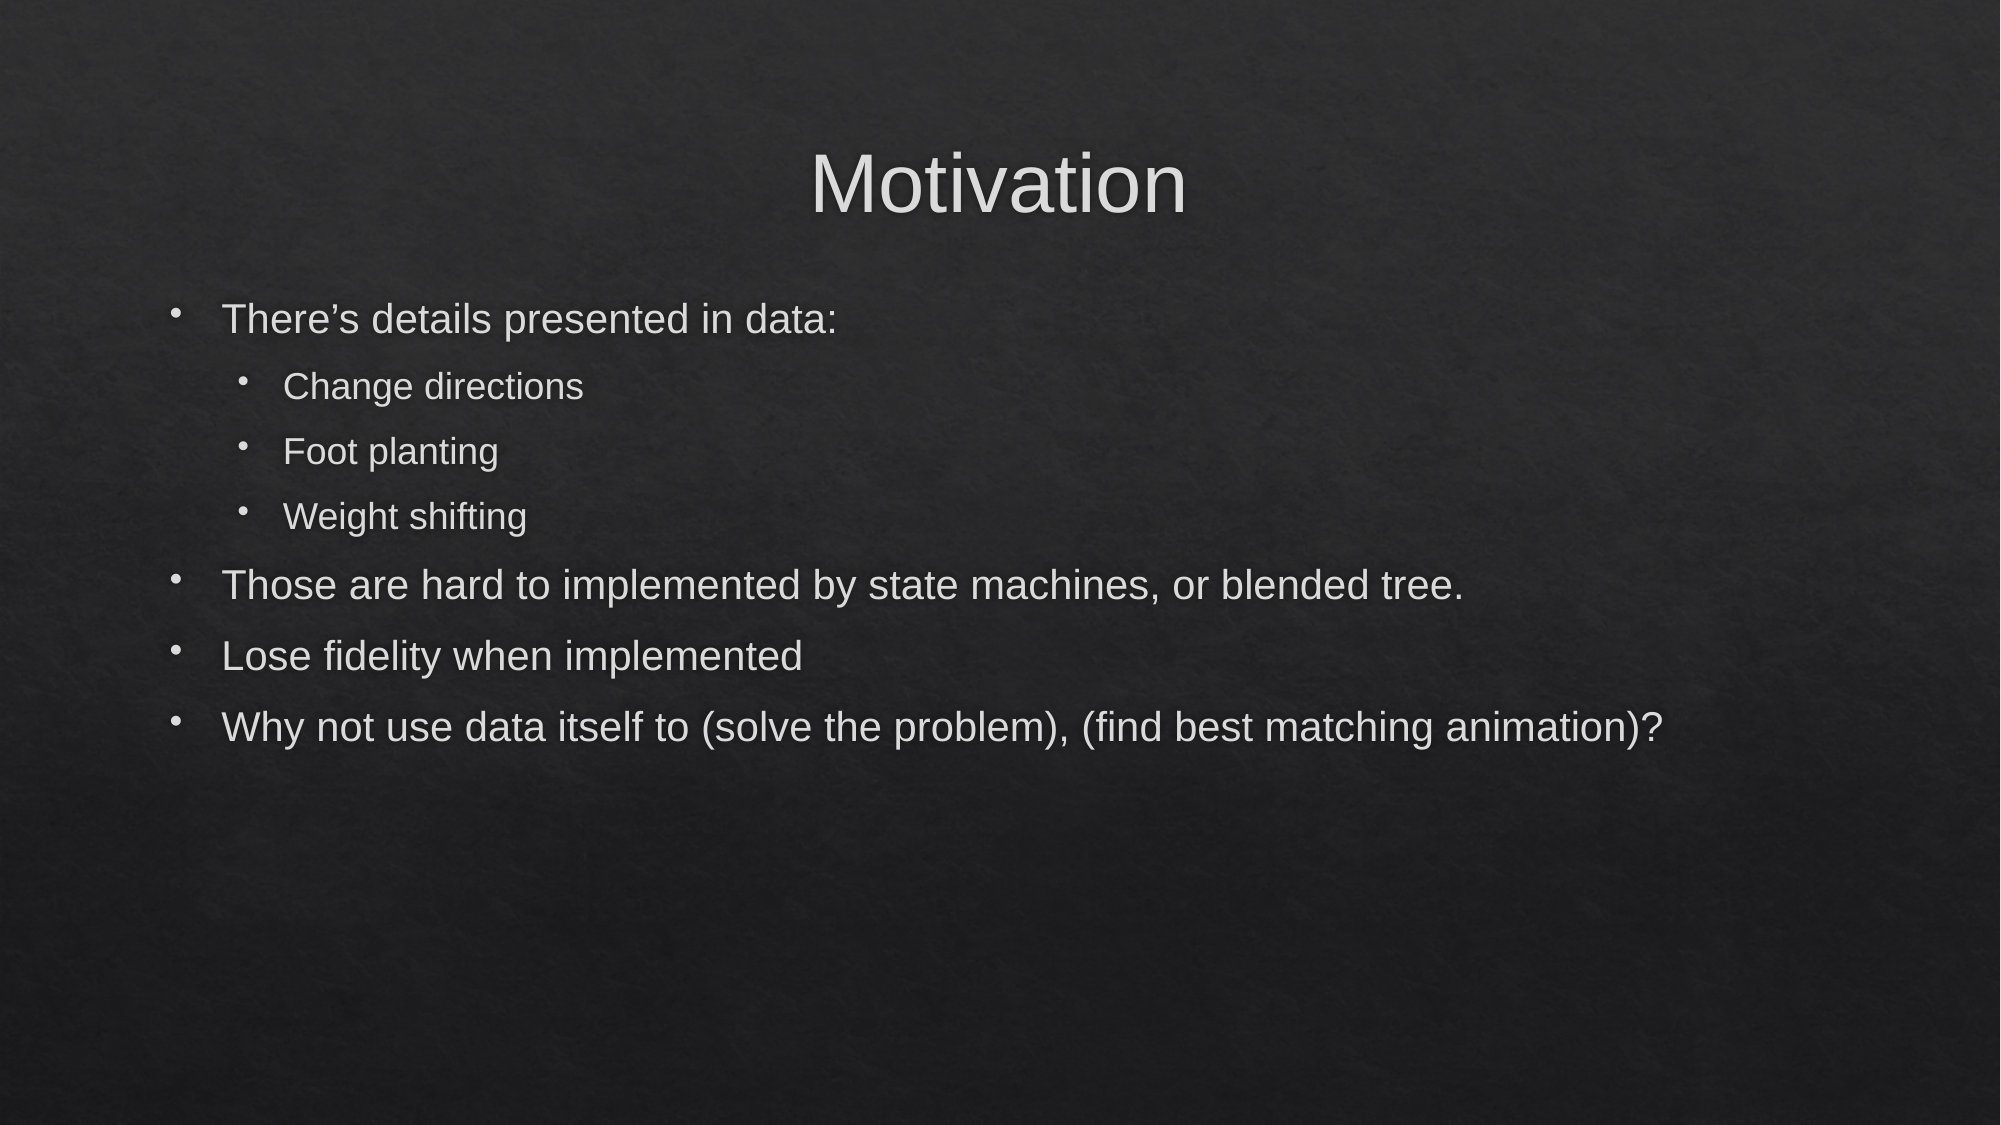

# Motivation
There’s details presented in data:
Change directions
Foot planting
Weight shifting
Those are hard to implemented by state machines, or blended tree.
Lose fidelity when implemented
Why not use data itself to (solve the problem), (find best matching animation)?